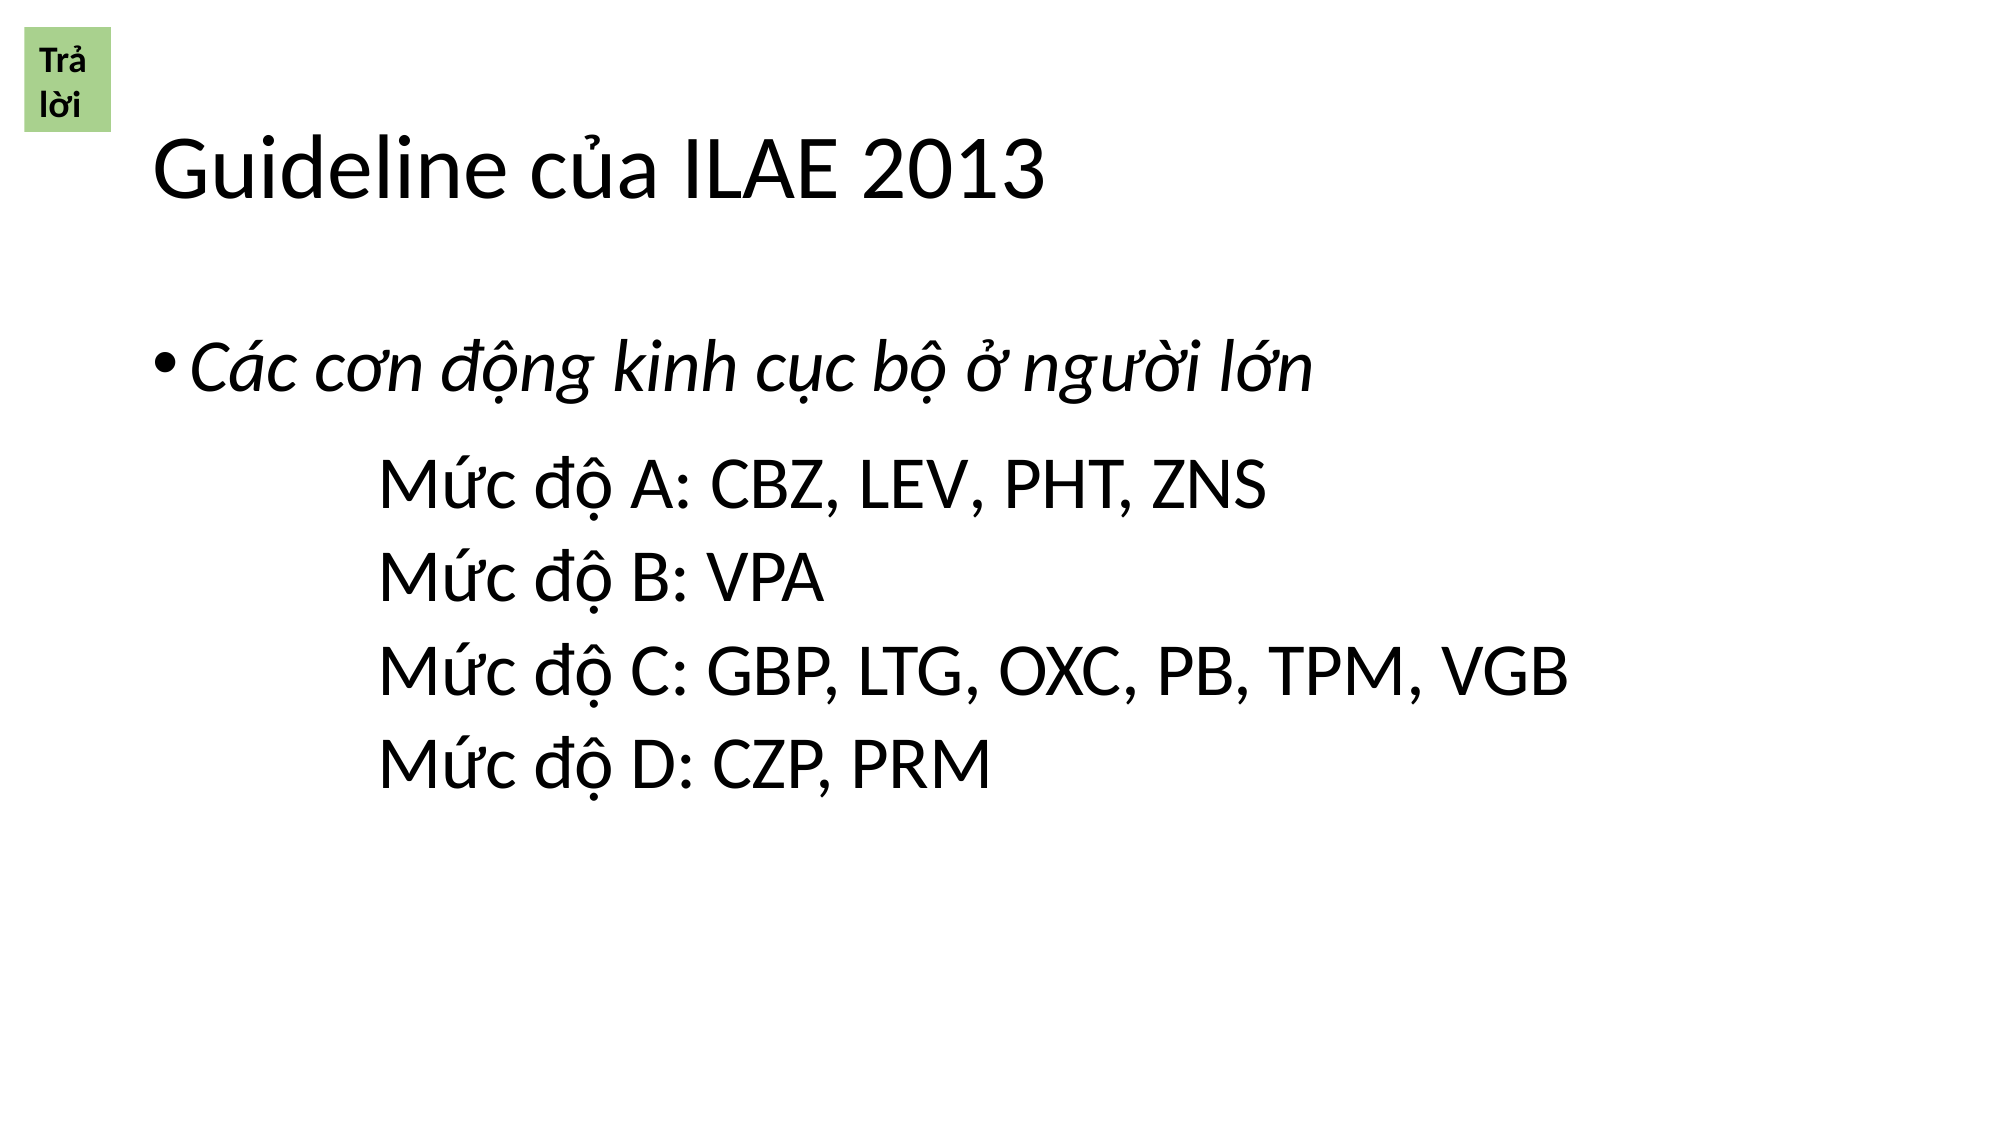

Trả lời
# Guideline của ILAE 2013
Các cơn động kinh cục bộ ở người lớn
Mức độ A: CBZ, LEV, PHT, ZNS
Mức độ B: VPA
Mức độ C: GBP, LTG, OXC, PB, TPM, VGB
Mức độ D: CZP, PRM